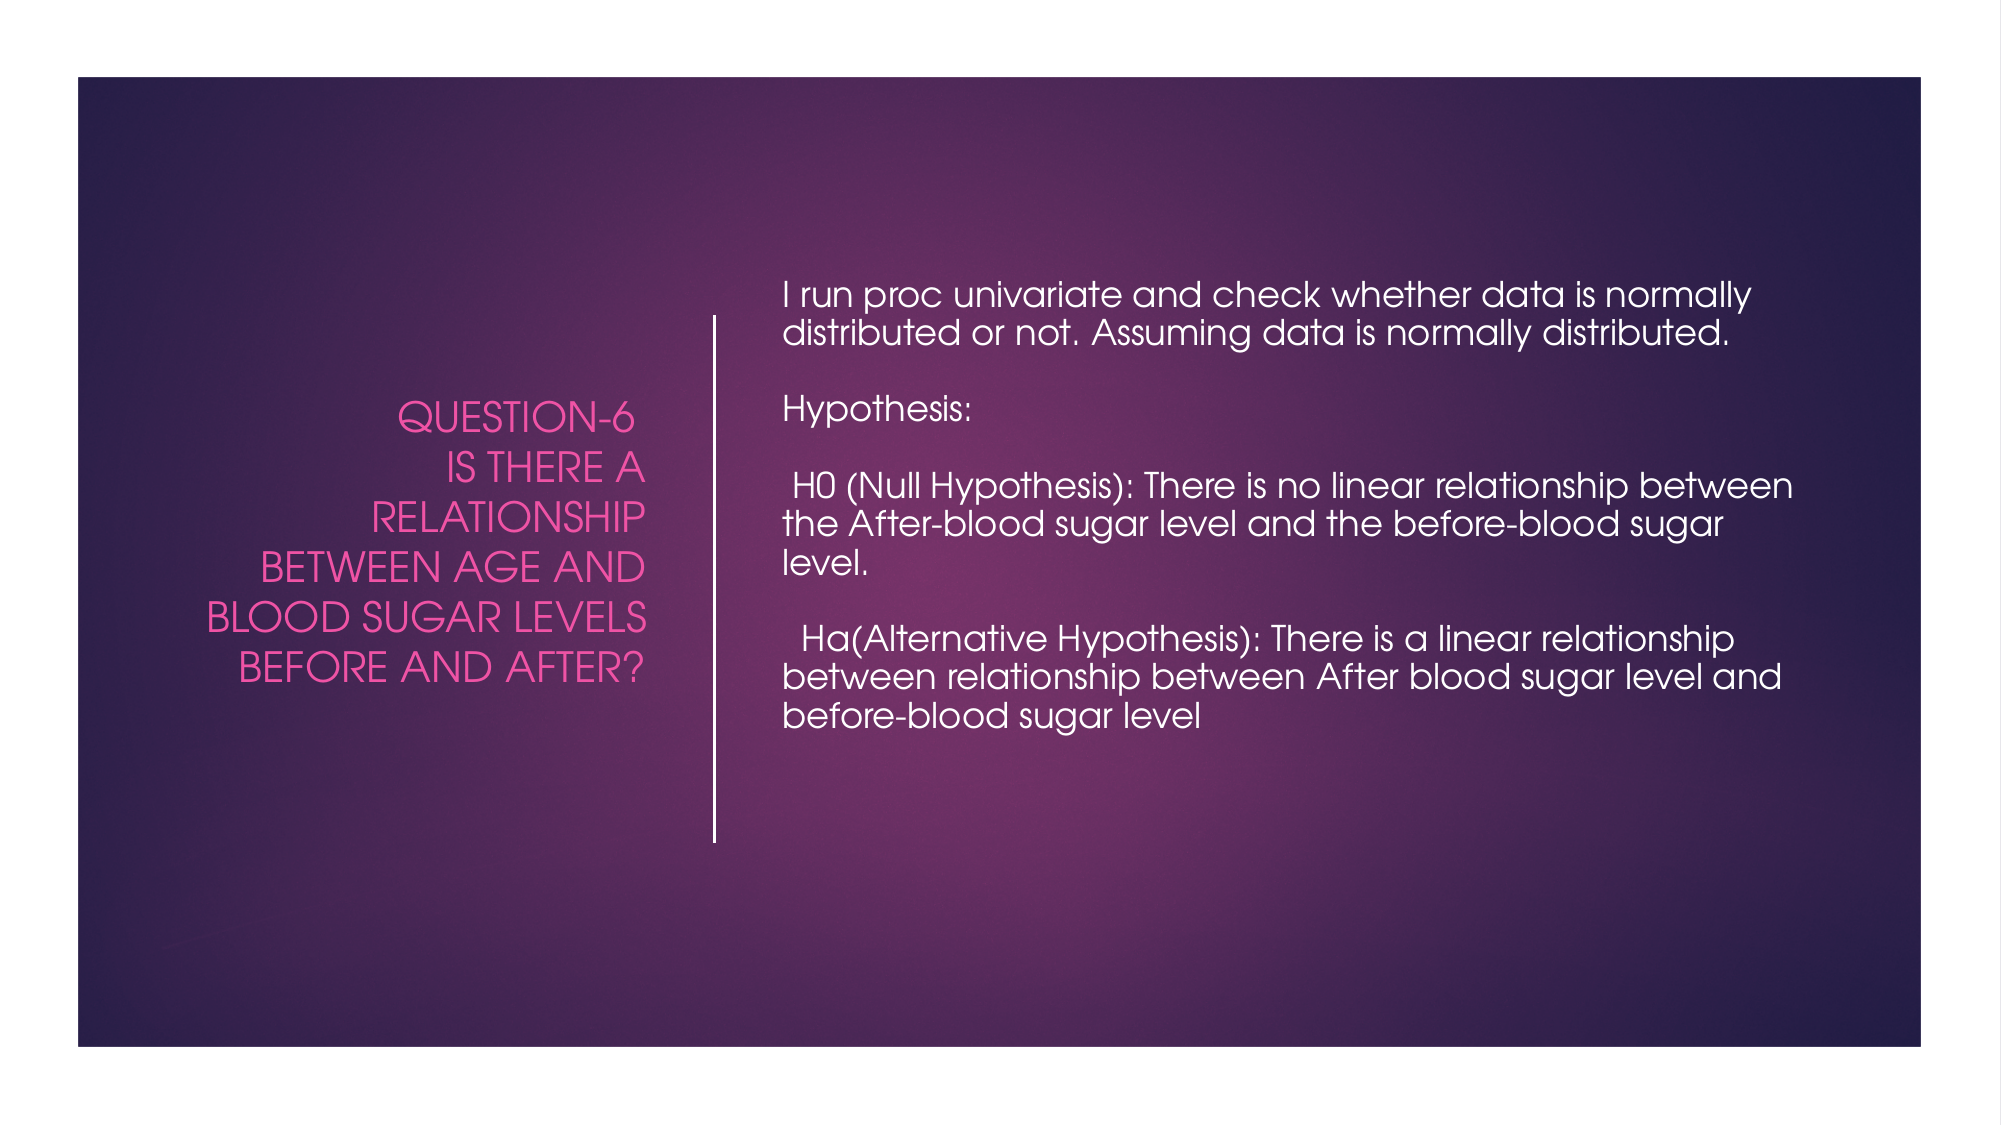

Question-6
Is there a relationship between age and blood sugar levels before and after?
# I run proc univariate and check whether data is normally distributed or not. Assuming data is normally distributed. Hypothesis: H0 (Null Hypothesis): There is no linear relationship between the After-blood sugar level and the before-blood sugar level. Ha(Alternative Hypothesis): There is a linear relationship between relationship between After blood sugar level and before-blood sugar level